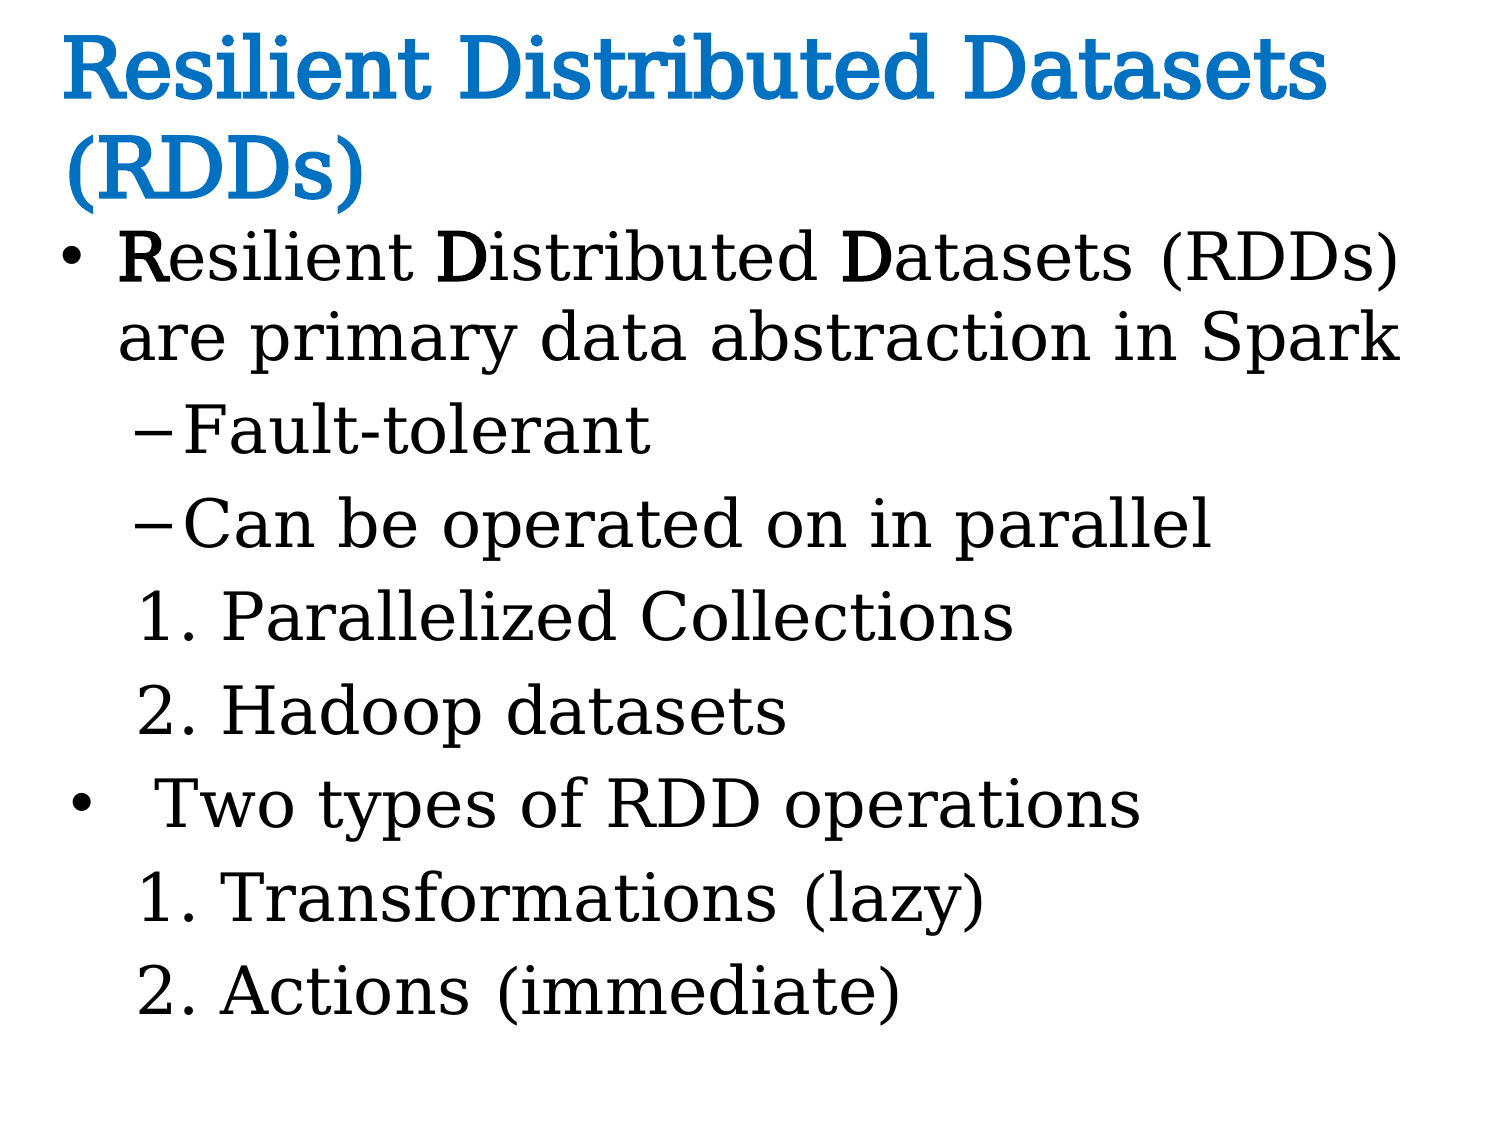

# Resilient Distributed Datasets (RDDs)
Resilient Distributed Datasets (RDDs) are primary data abstraction in Spark
Fault-tolerant
Can be operated on in parallel
Parallelized Collections
Hadoop datasets
Two types of RDD operations
Transformations (lazy)
Actions (immediate)